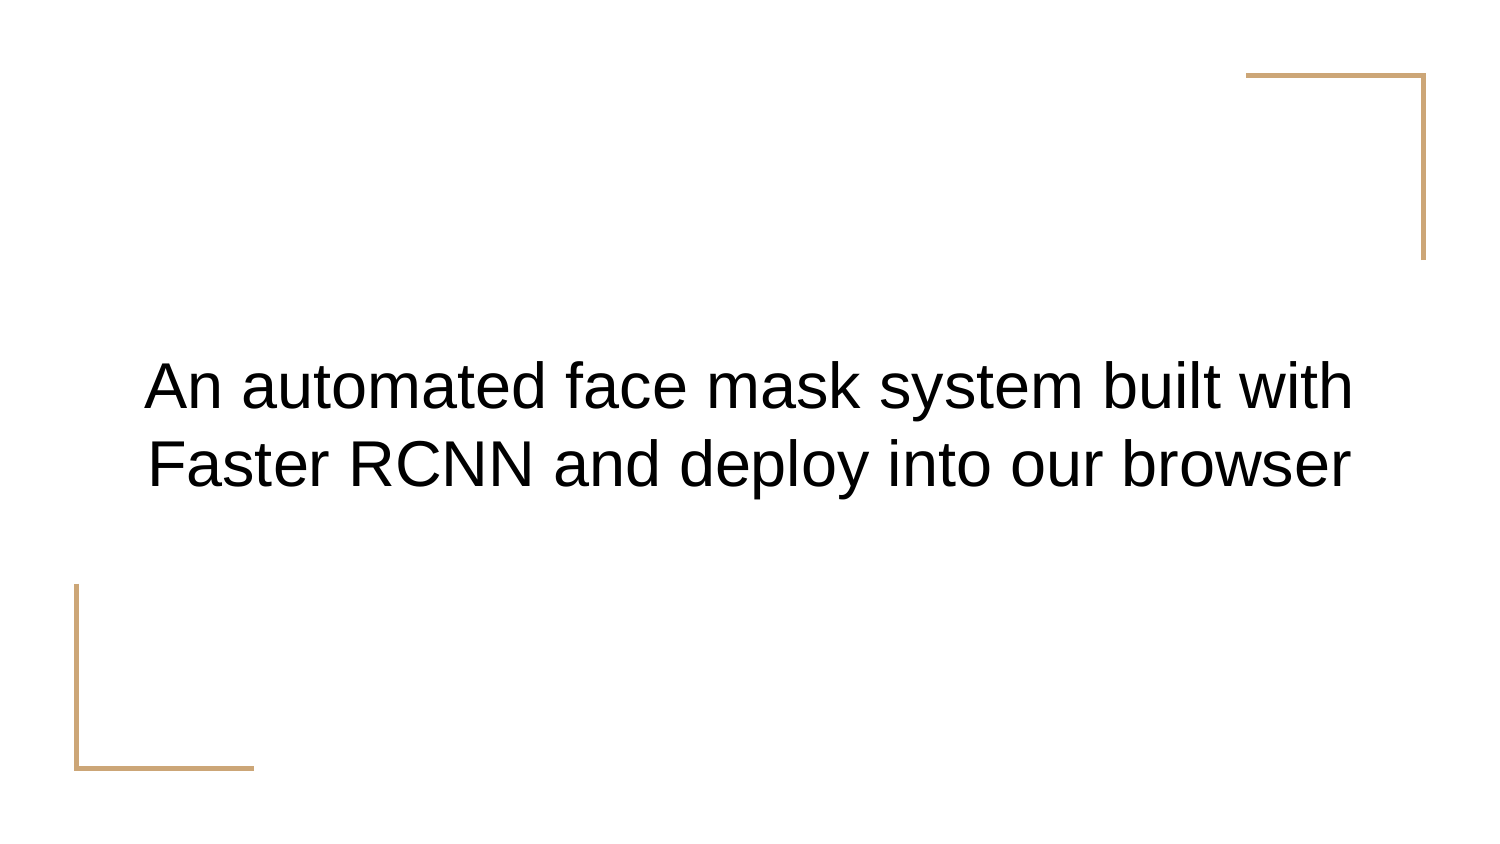

# An automated face mask system built with Faster RCNN and deploy into our browser